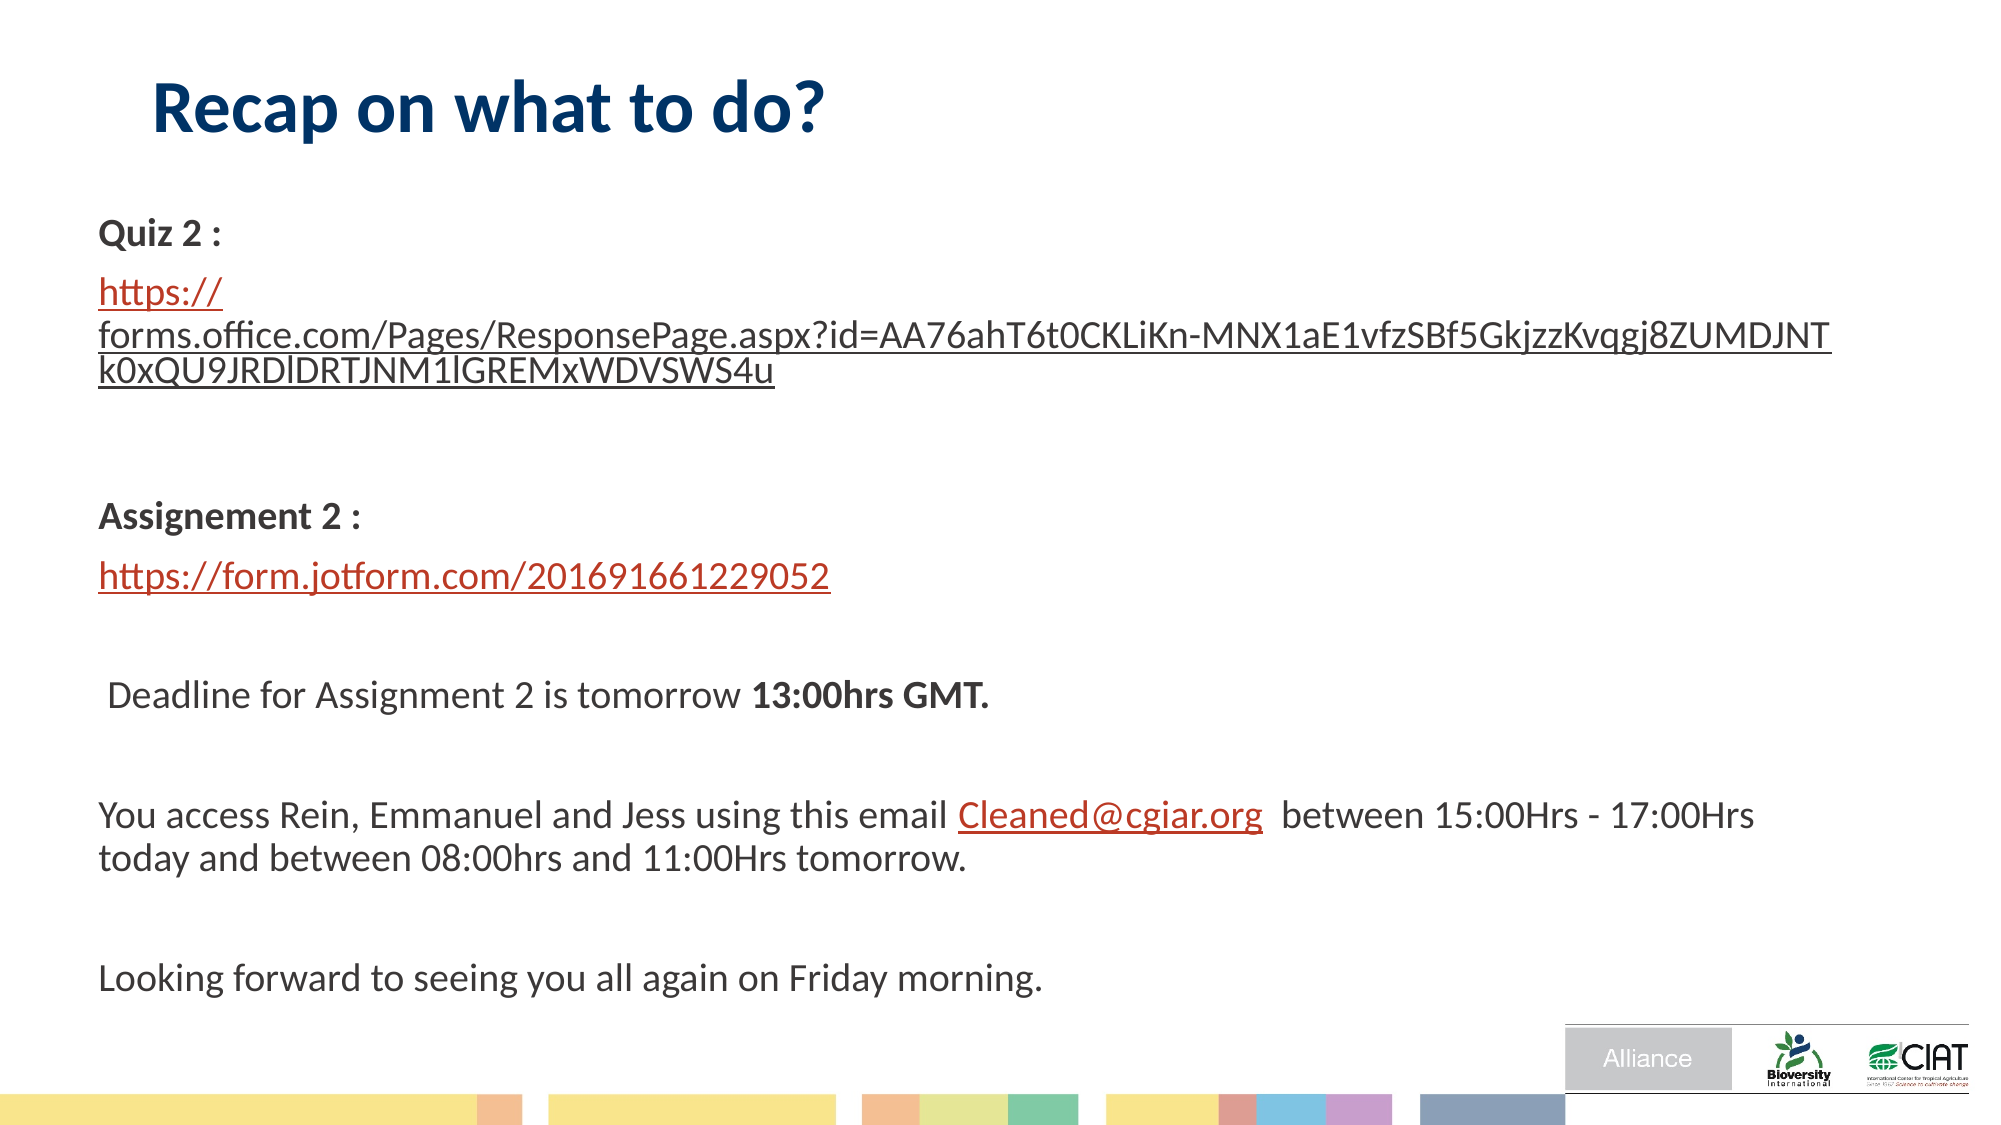

# Recap on what to do?
Quiz 2 :
https://forms.office.com/Pages/ResponsePage.aspx?id=AA76ahT6t0CKLiKn-MNX1aE1vfzSBf5GkjzzKvqgj8ZUMDJNTk0xQU9JRDlDRTJNM1lGREMxWDVSWS4u
Assignement 2 :
https://form.jotform.com/201691661229052

 Deadline for Assignment 2 is tomorrow 13:00hrs GMT.

You access Rein, Emmanuel and Jess using this email Cleaned@cgiar.org  between 15:00Hrs - 17:00Hrs today and between 08:00hrs and 11:00Hrs tomorrow.

Looking forward to seeing you all again on Friday morning.